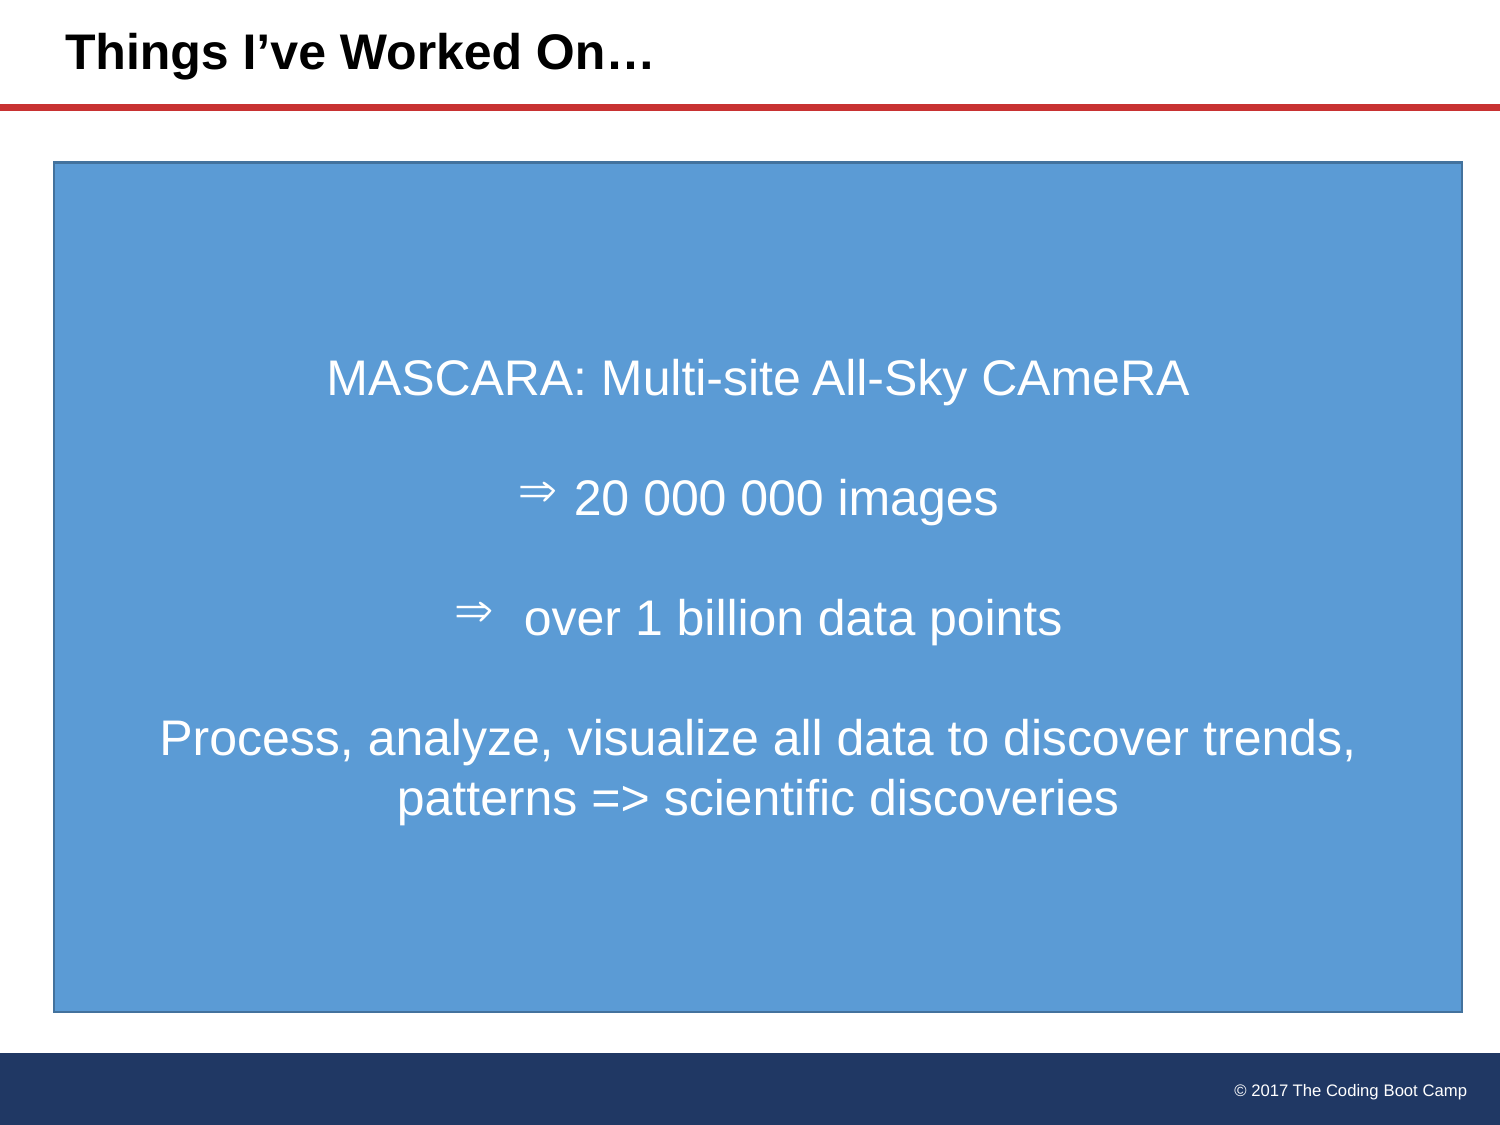

# Things I’ve Worked On…

MASCARA: Multi-site All-Sky CAmeRA

20 000 000 images

 over 1 billion data points

Process, analyze, visualize all data to discover trends,
patterns => scientific discoveries